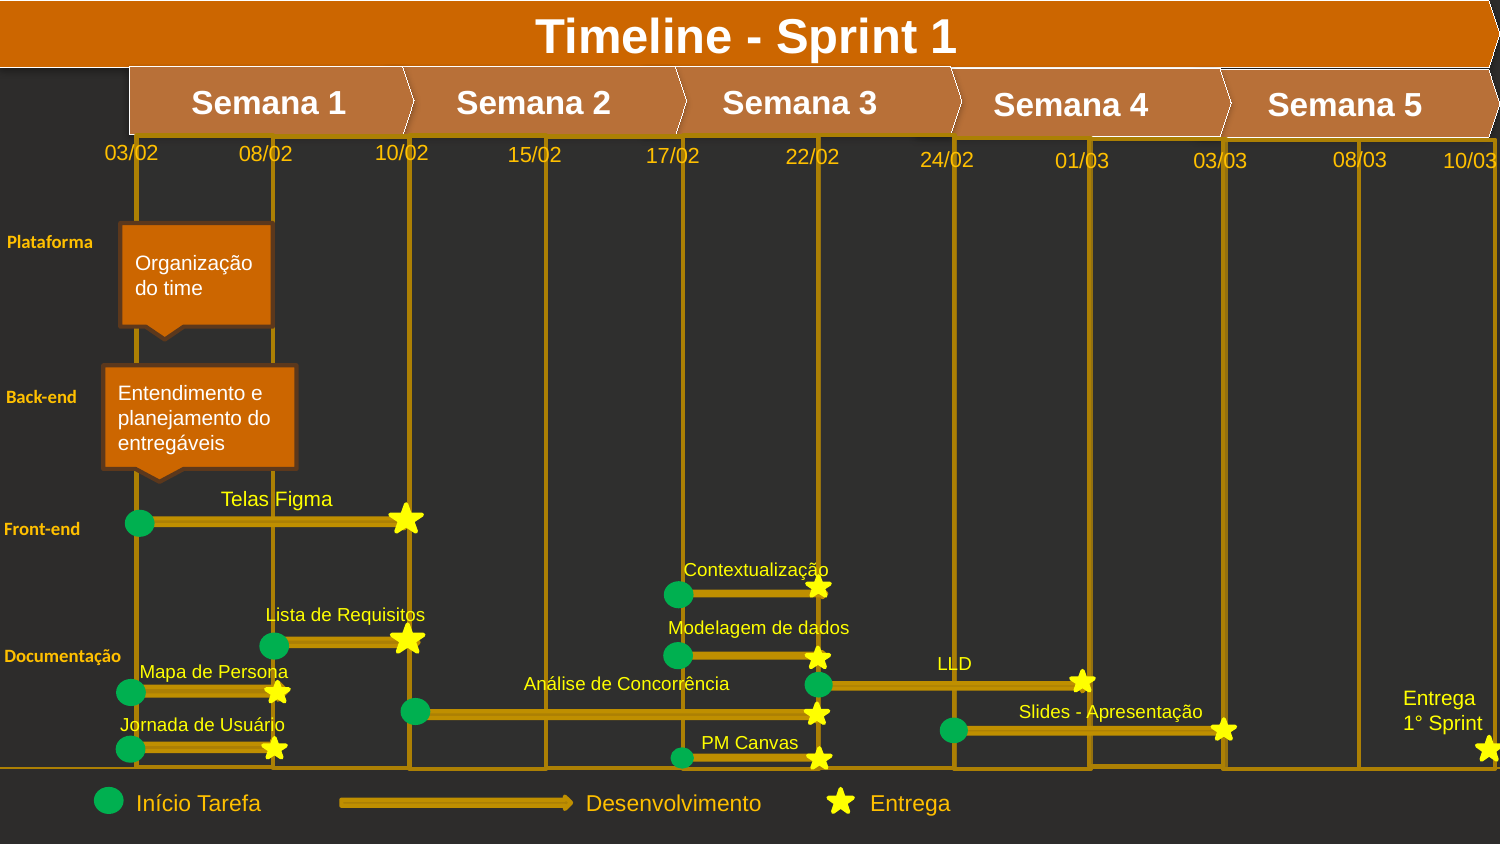

Timeline - Sprint 1
Semana 1
Semana 2
Semana 3
Semana 4
Semana 5
03/02
10/02
08/02
15/02
17/02

22/02

08/03
24/02

01/03
03/03
10/03

Plataforma
Organização do time
Entendimento e planejamento do entregáveis
Back-end
Telas Figma

Front-end

Contextualização

Lista de Requisitos
Modelagem de dados

Documentação

LLD

Mapa de Persona
Análise de Concorrência

Entrega
1° Sprint

Slides - Apresentação

Jornada de Usuário

PM Canvas

Início Tarefa
Desenvolvimento
Entrega